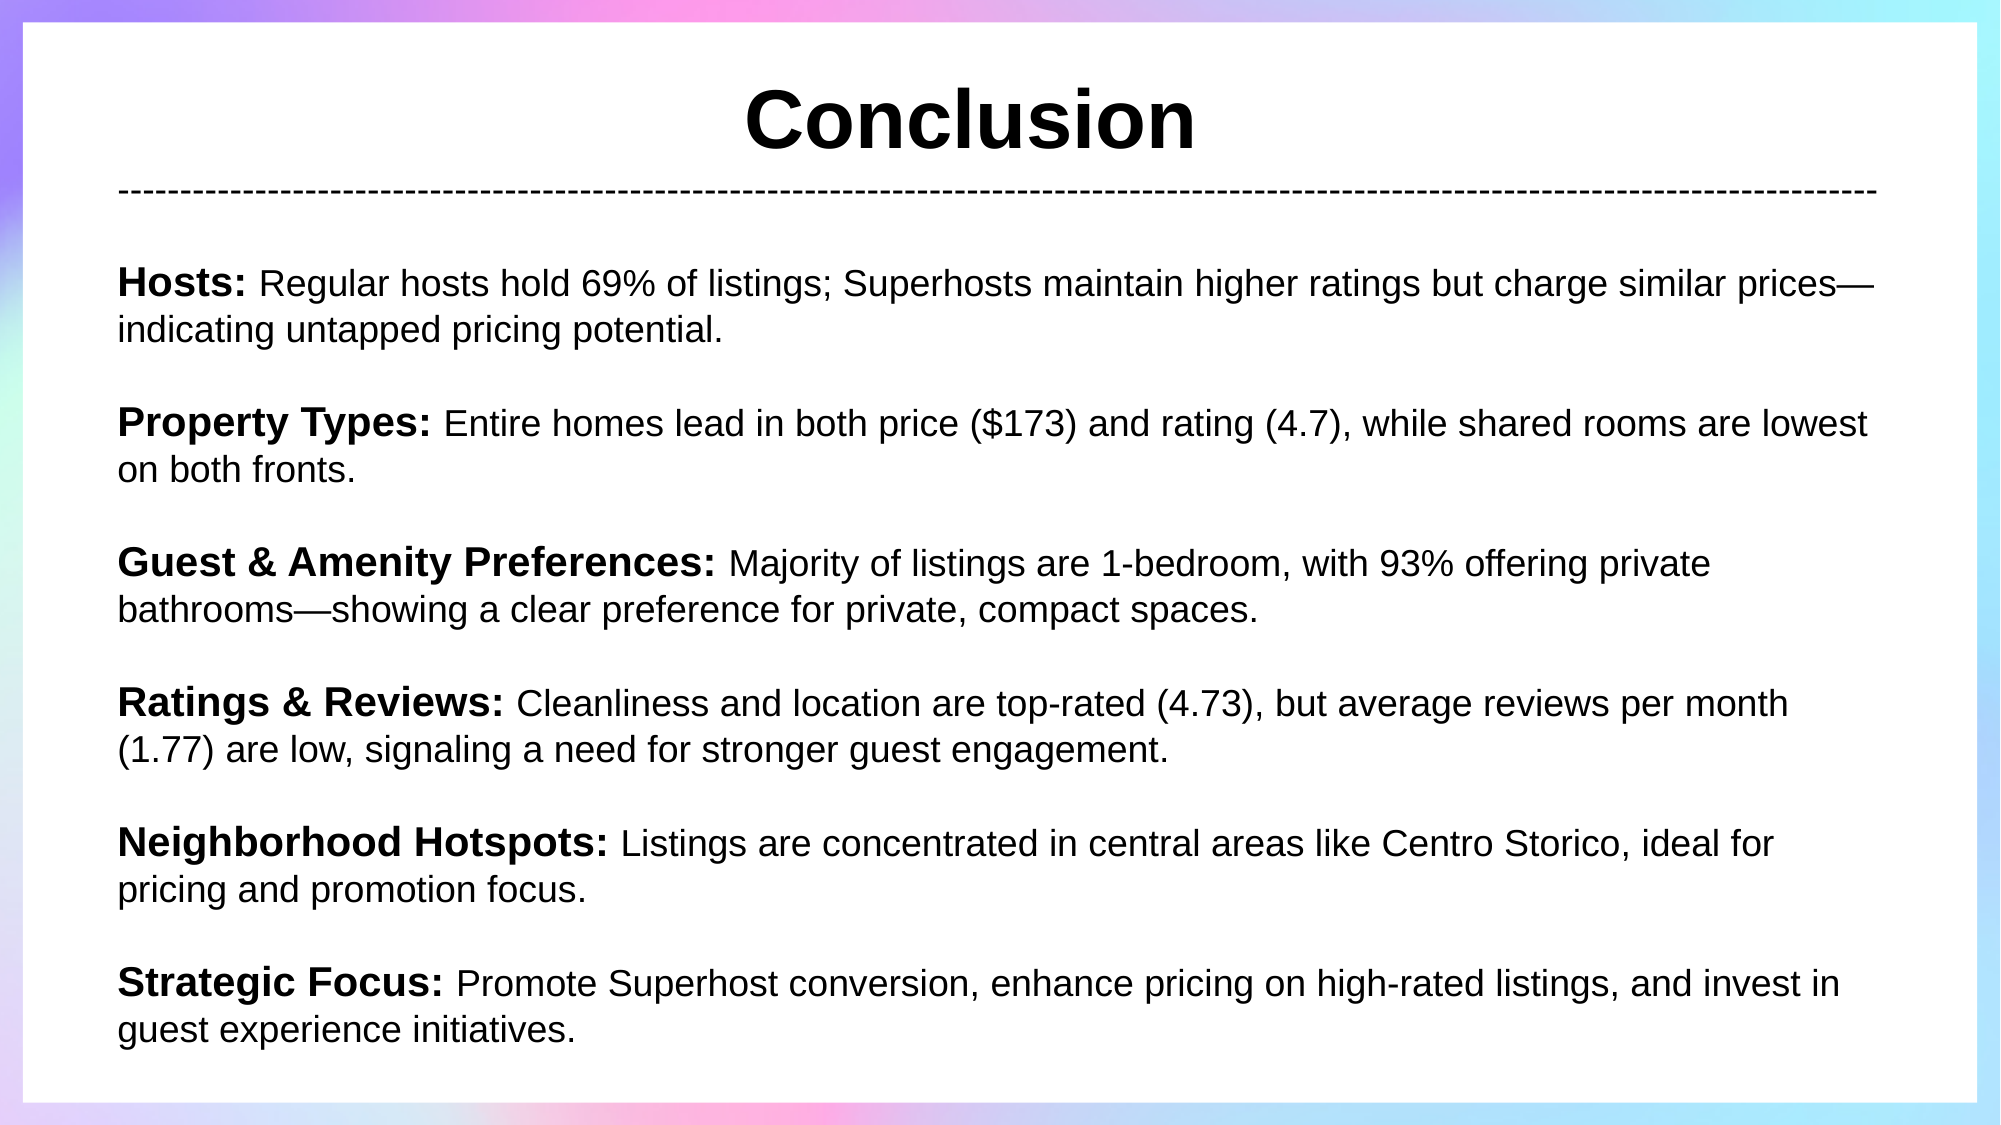

Conclusion
---------------------------------------------------------------------------------------------------------------------------------------------

Hosts: Regular hosts hold 69% of listings; Superhosts maintain higher ratings but charge similar prices—indicating untapped pricing potential.

Property Types: Entire homes lead in both price ($173) and rating (4.7), while shared rooms are lowest on both fronts.

Guest & Amenity Preferences: Majority of listings are 1-bedroom, with 93% offering private bathrooms—showing a clear preference for private, compact spaces.

Ratings & Reviews: Cleanliness and location are top-rated (4.73), but average reviews per month (1.77) are low, signaling a need for stronger guest engagement.

Neighborhood Hotspots: Listings are concentrated in central areas like Centro Storico, ideal for pricing and promotion focus.

Strategic Focus: Promote Superhost conversion, enhance pricing on high-rated listings, and invest in guest experience initiatives.